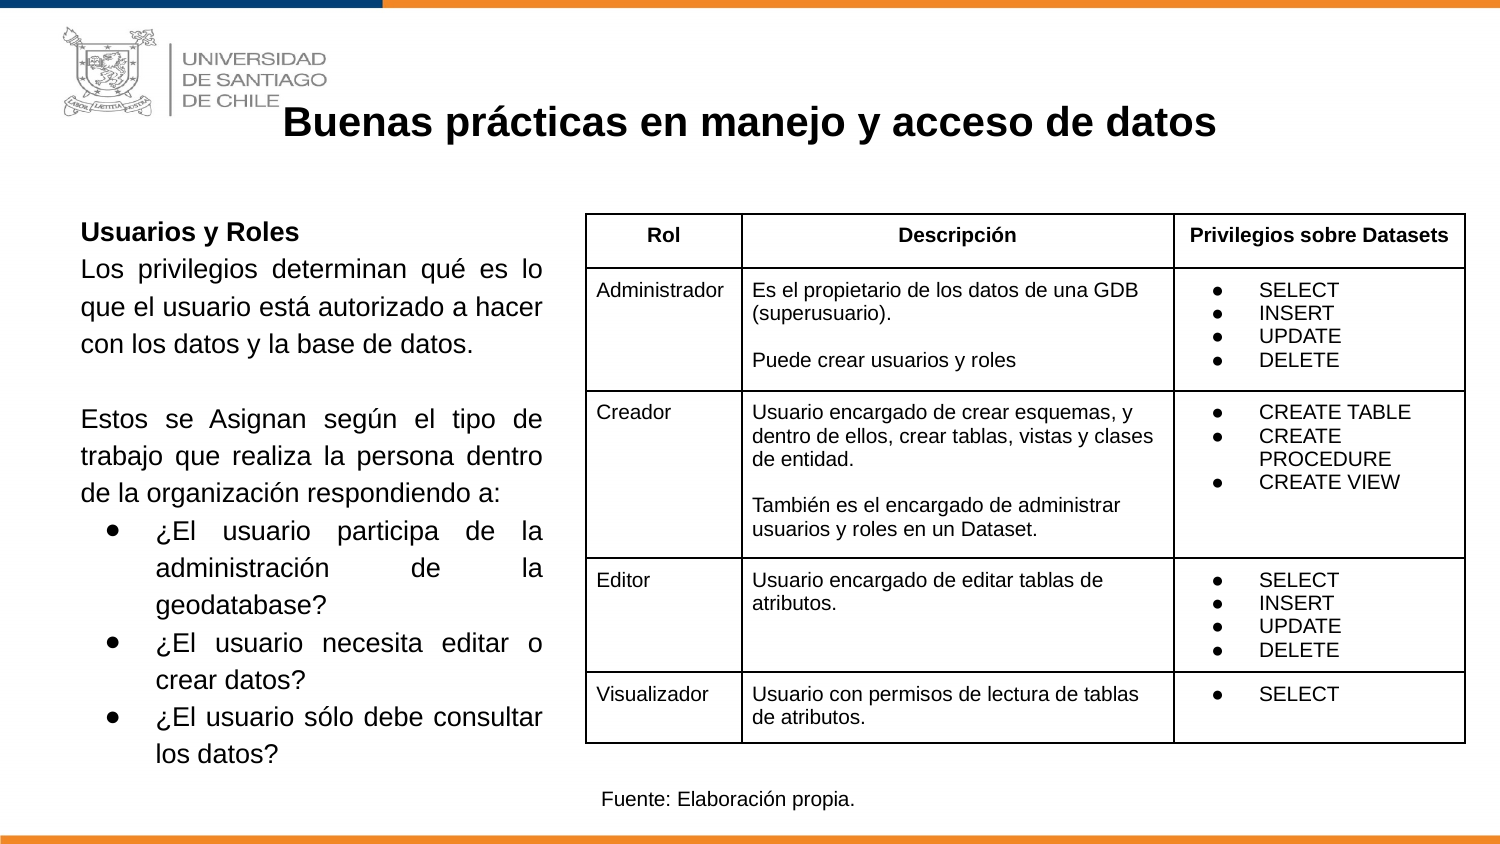

# Buenas prácticas en manejo y acceso de datos
Usuarios y Roles
Los privilegios determinan qué es lo que el usuario está autorizado a hacer con los datos y la base de datos.

Estos se Asignan según el tipo de trabajo que realiza la persona dentro de la organización respondiendo a:
¿El usuario participa de la administración de la geodatabase?
¿El usuario necesita editar o crear datos?
¿El usuario sólo debe consultar los datos?
| Rol | Descripción | Privilegios sobre Datasets |
| --- | --- | --- |
| Administrador | Es el propietario de los datos de una GDB (superusuario). Puede crear usuarios y roles | SELECT INSERT UPDATE DELETE |
| Creador | Usuario encargado de crear esquemas, y dentro de ellos, crear tablas, vistas y clases de entidad. También es el encargado de administrar usuarios y roles en un Dataset. | CREATE TABLE CREATE PROCEDURE CREATE VIEW |
| Editor | Usuario encargado de editar tablas de atributos. | SELECT INSERT UPDATE DELETE |
| Visualizador | Usuario con permisos de lectura de tablas de atributos. | SELECT |
Fuente: Elaboración propia.